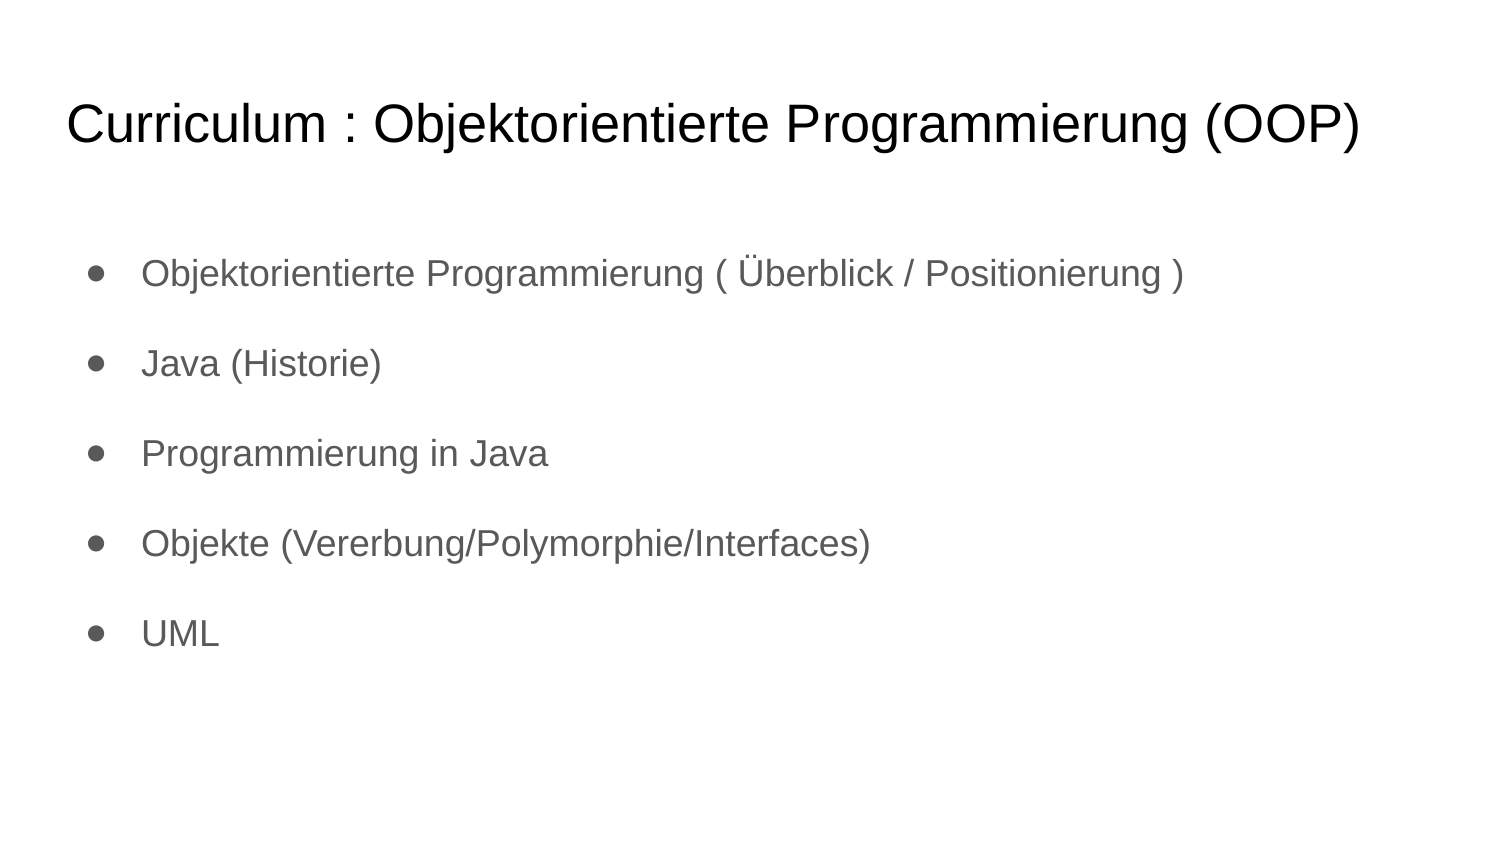

# Curriculum : Objektorientierte Programmierung (OOP)
Objektorientierte Programmierung ( Überblick / Positionierung )
Java (Historie)
Programmierung in Java
Objekte (Vererbung/Polymorphie/Interfaces)
UML